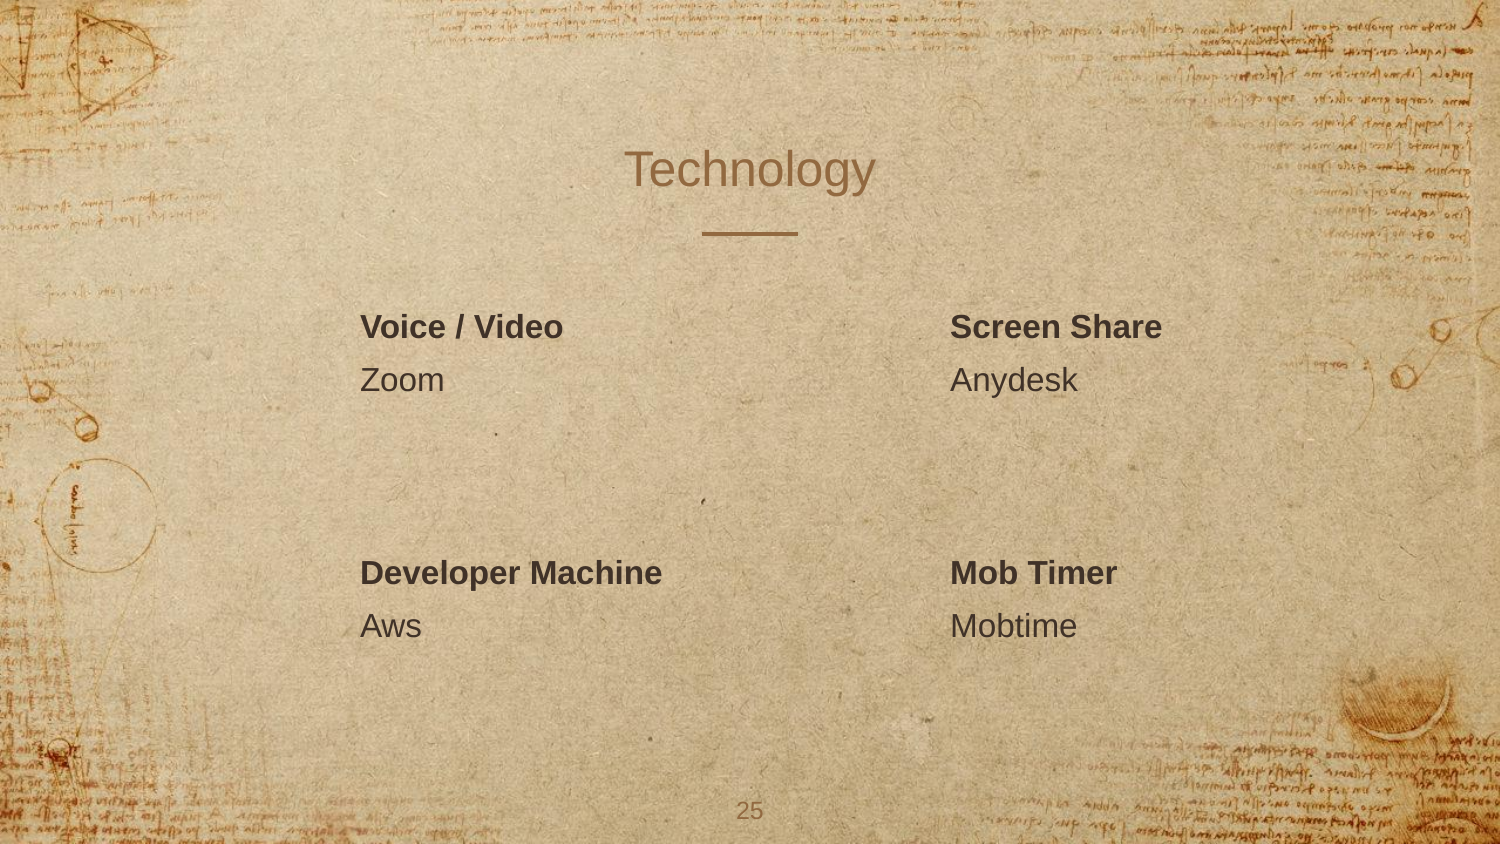

# Technology
Voice / Video
Zoom
Screen Share
Anydesk
Mob Timer
Mobtime
Developer Machine
Aws

25